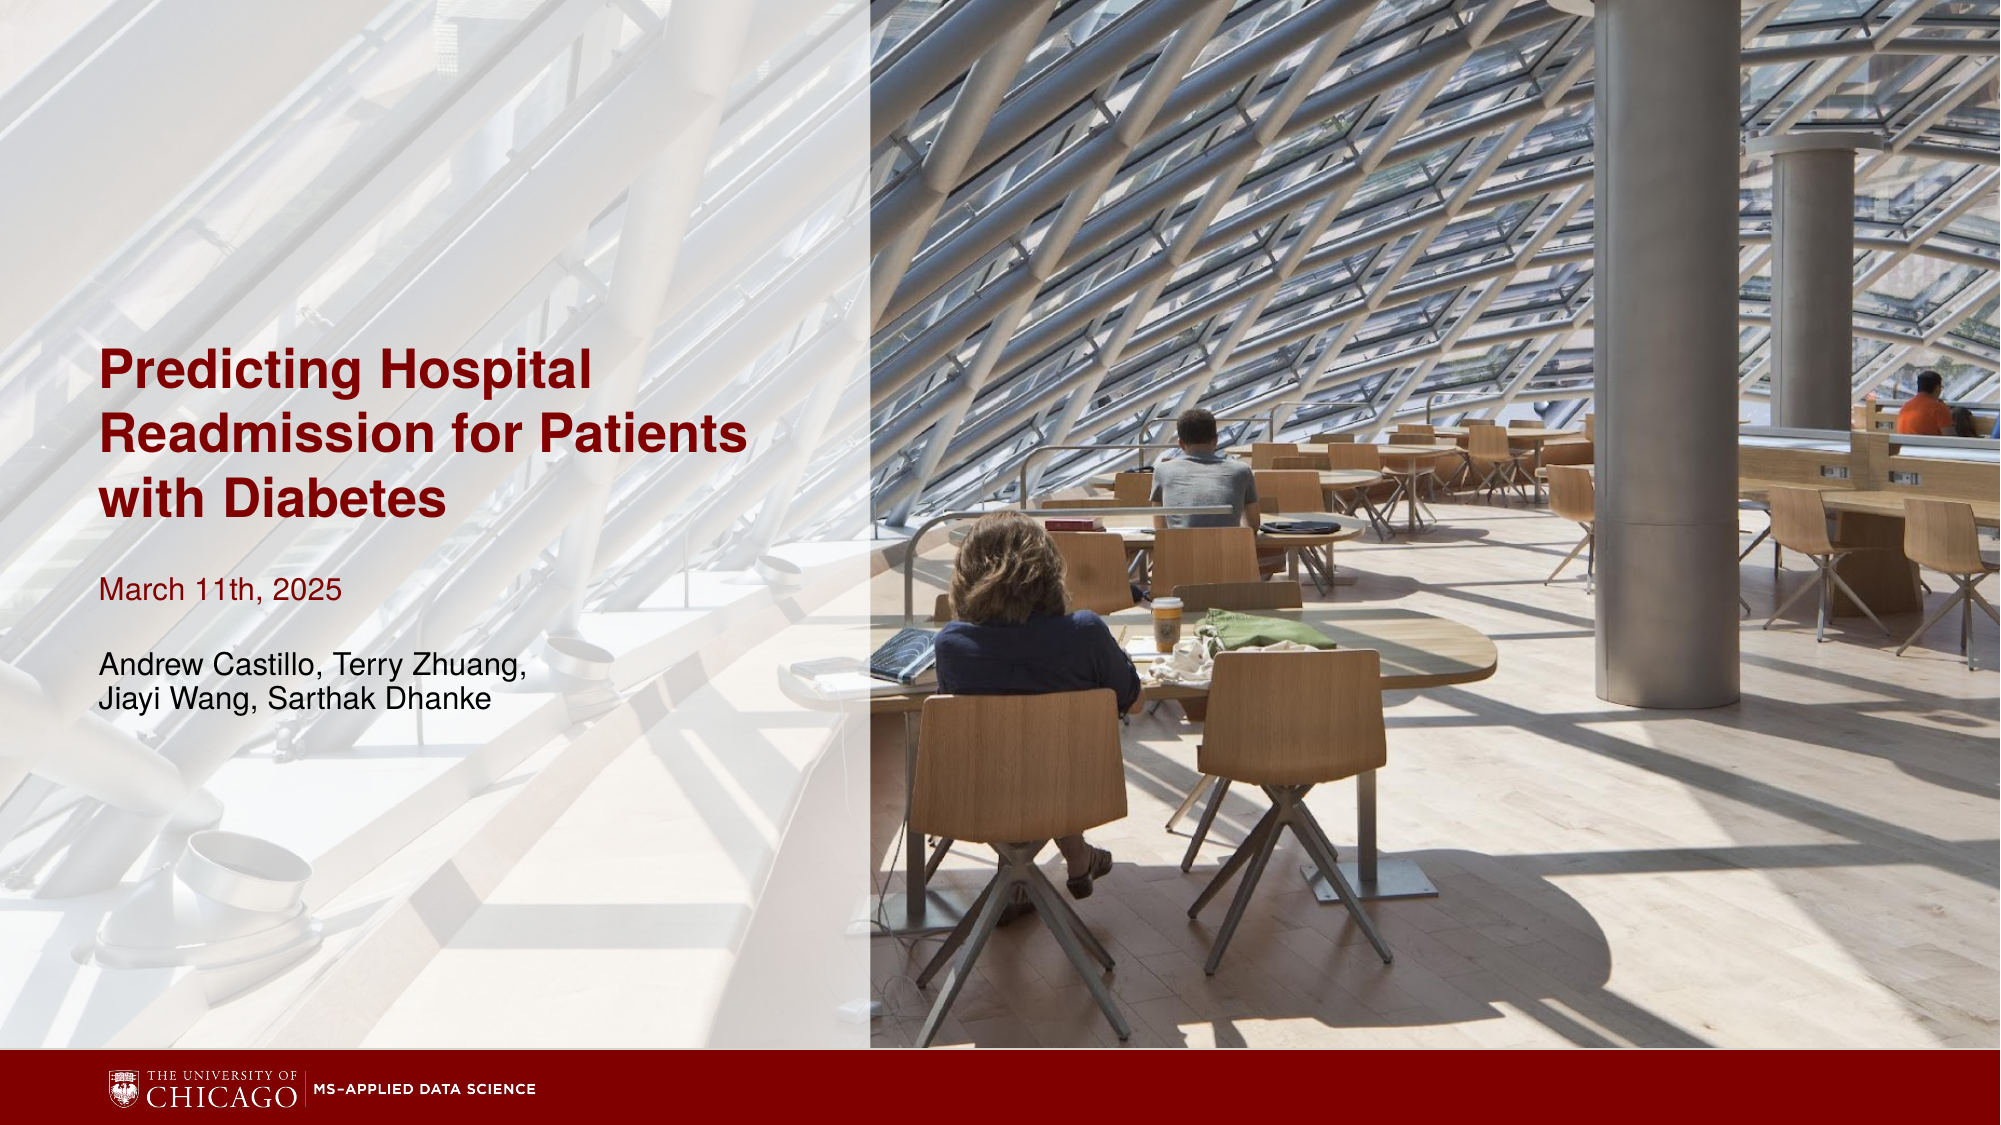

# Predicting Hospital Readmission for Patients with Diabetes

March 11th, 2025
Andrew Castillo, Terry Zhuang,
Jiayi Wang, Sarthak Dhanke